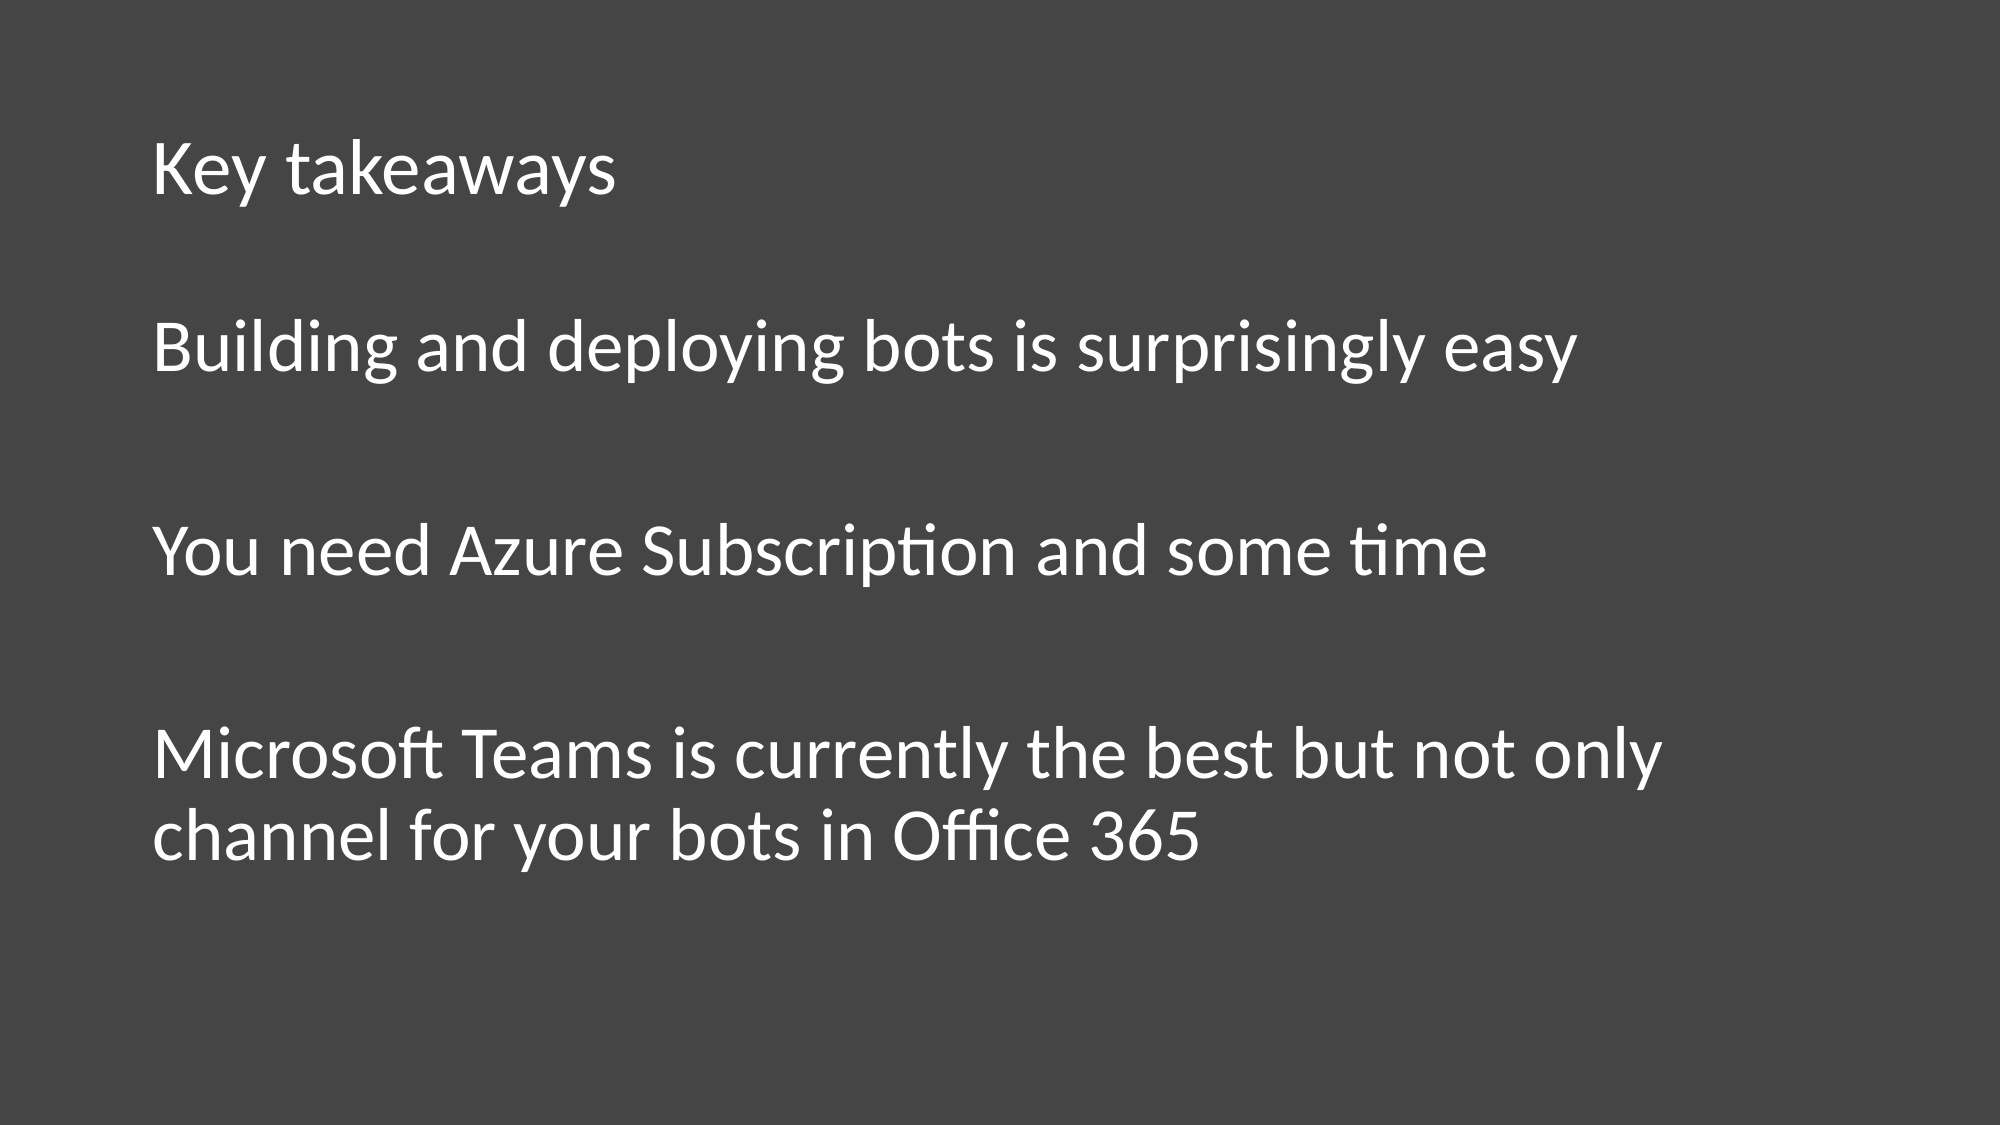

# Key takeaways
Building and deploying bots is surprisingly easy

You need Azure Subscription and some time

Microsoft Teams is currently the best but not only channel for your bots in Office 365